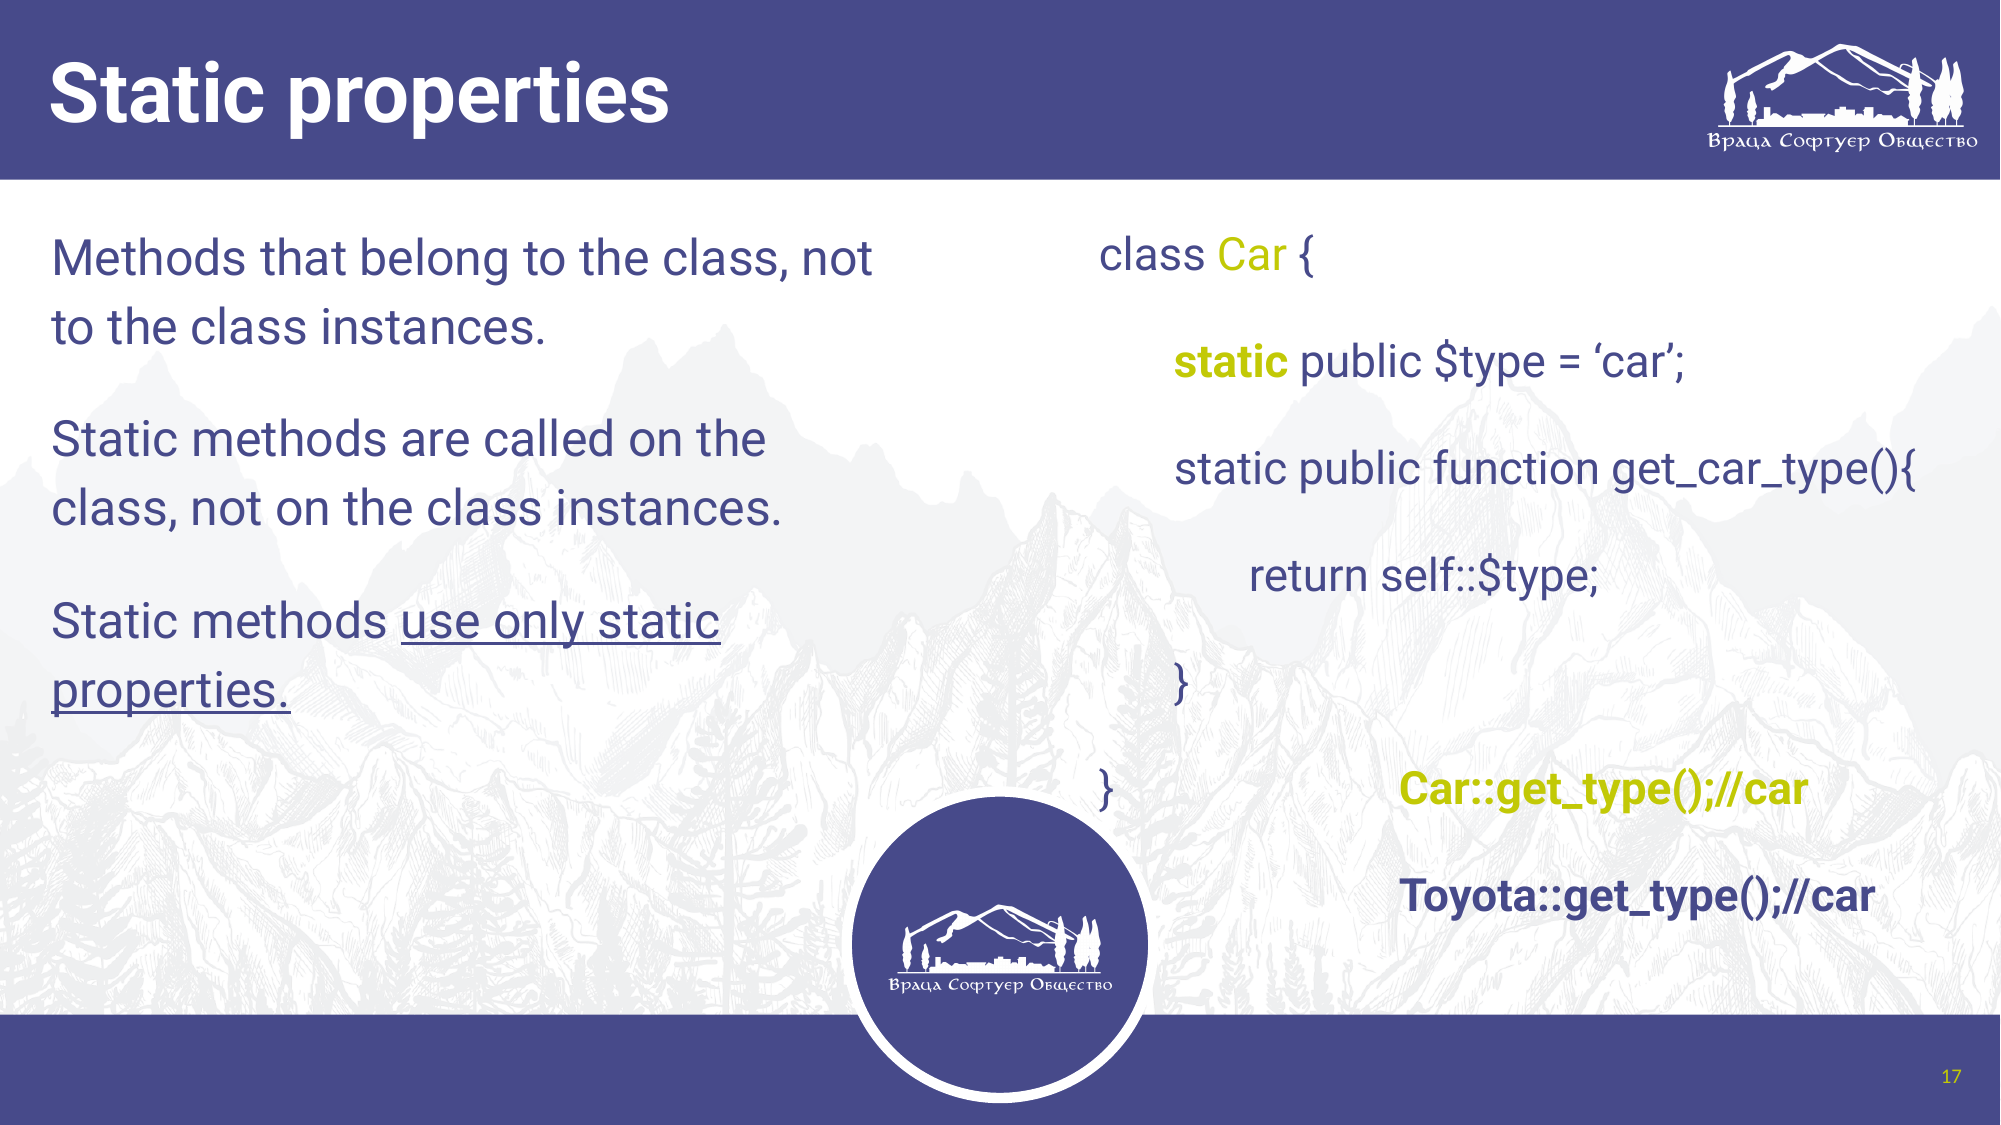

# Static properties
Methods that belong to the class, not to the class instances.
Static methods are called on the class, not on the class instances.
Static methods use only static properties.

class Car {
static public $type = ‘car’;
static public function get_car_type(){
	return self::$type;
}
}		Car::get_type();//car
		Toyota::get_type();//car

17